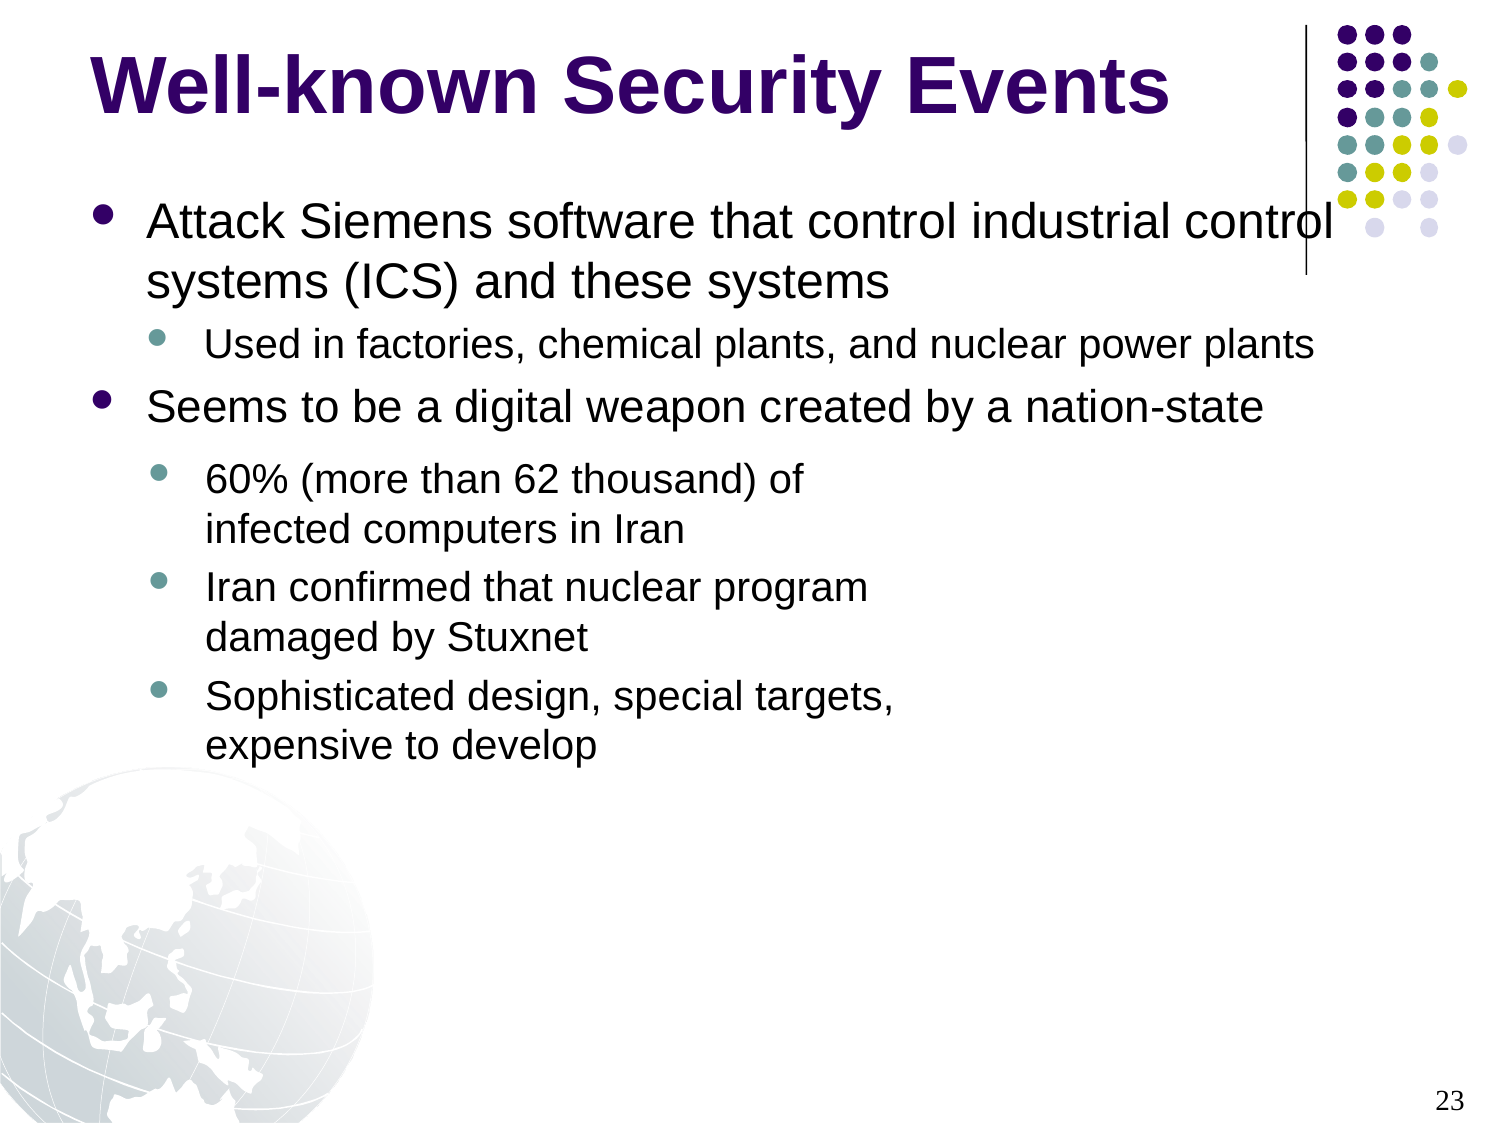

# Well-known Security Events
Attack Siemens software that control industrial control systems (ICS) and these systems
Used in factories, chemical plants, and nuclear power plants
Seems to be a digital weapon created by a nation-state

60% (more than 62 thousand) of infected computers in Iran
Iran confirmed that nuclear program damaged by Stuxnet
Sophisticated design, special targets, expensive to develop